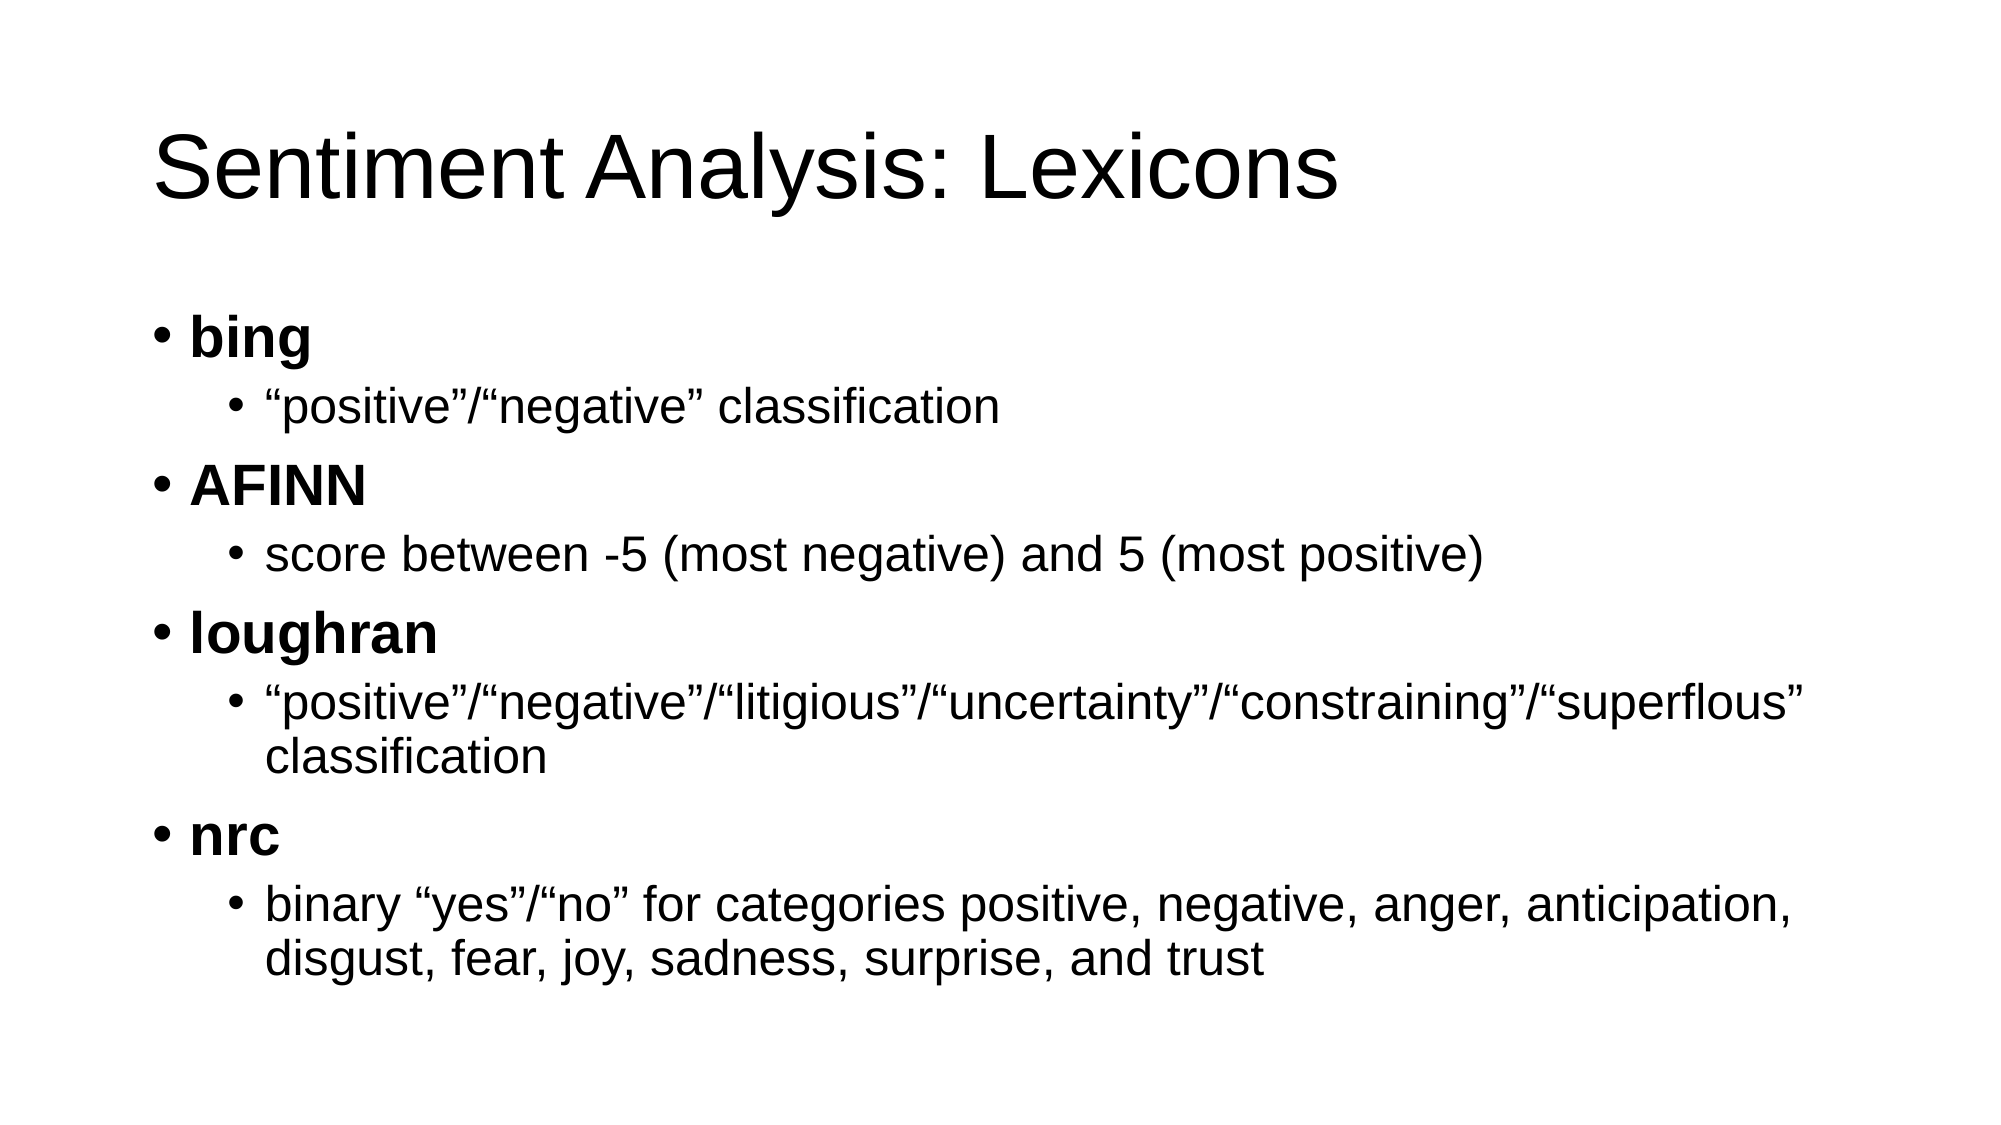

# Sentiment Analysis: Lexicons
bing
“positive”/“negative” classification
AFINN
score between -5 (most negative) and 5 (most positive)
loughran
“positive”/“negative”/“litigious”/“uncertainty”/“constraining”/“superflous” classification
nrc
binary “yes”/“no” for categories positive, negative, anger, anticipation, disgust, fear, joy, sadness, surprise, and trust